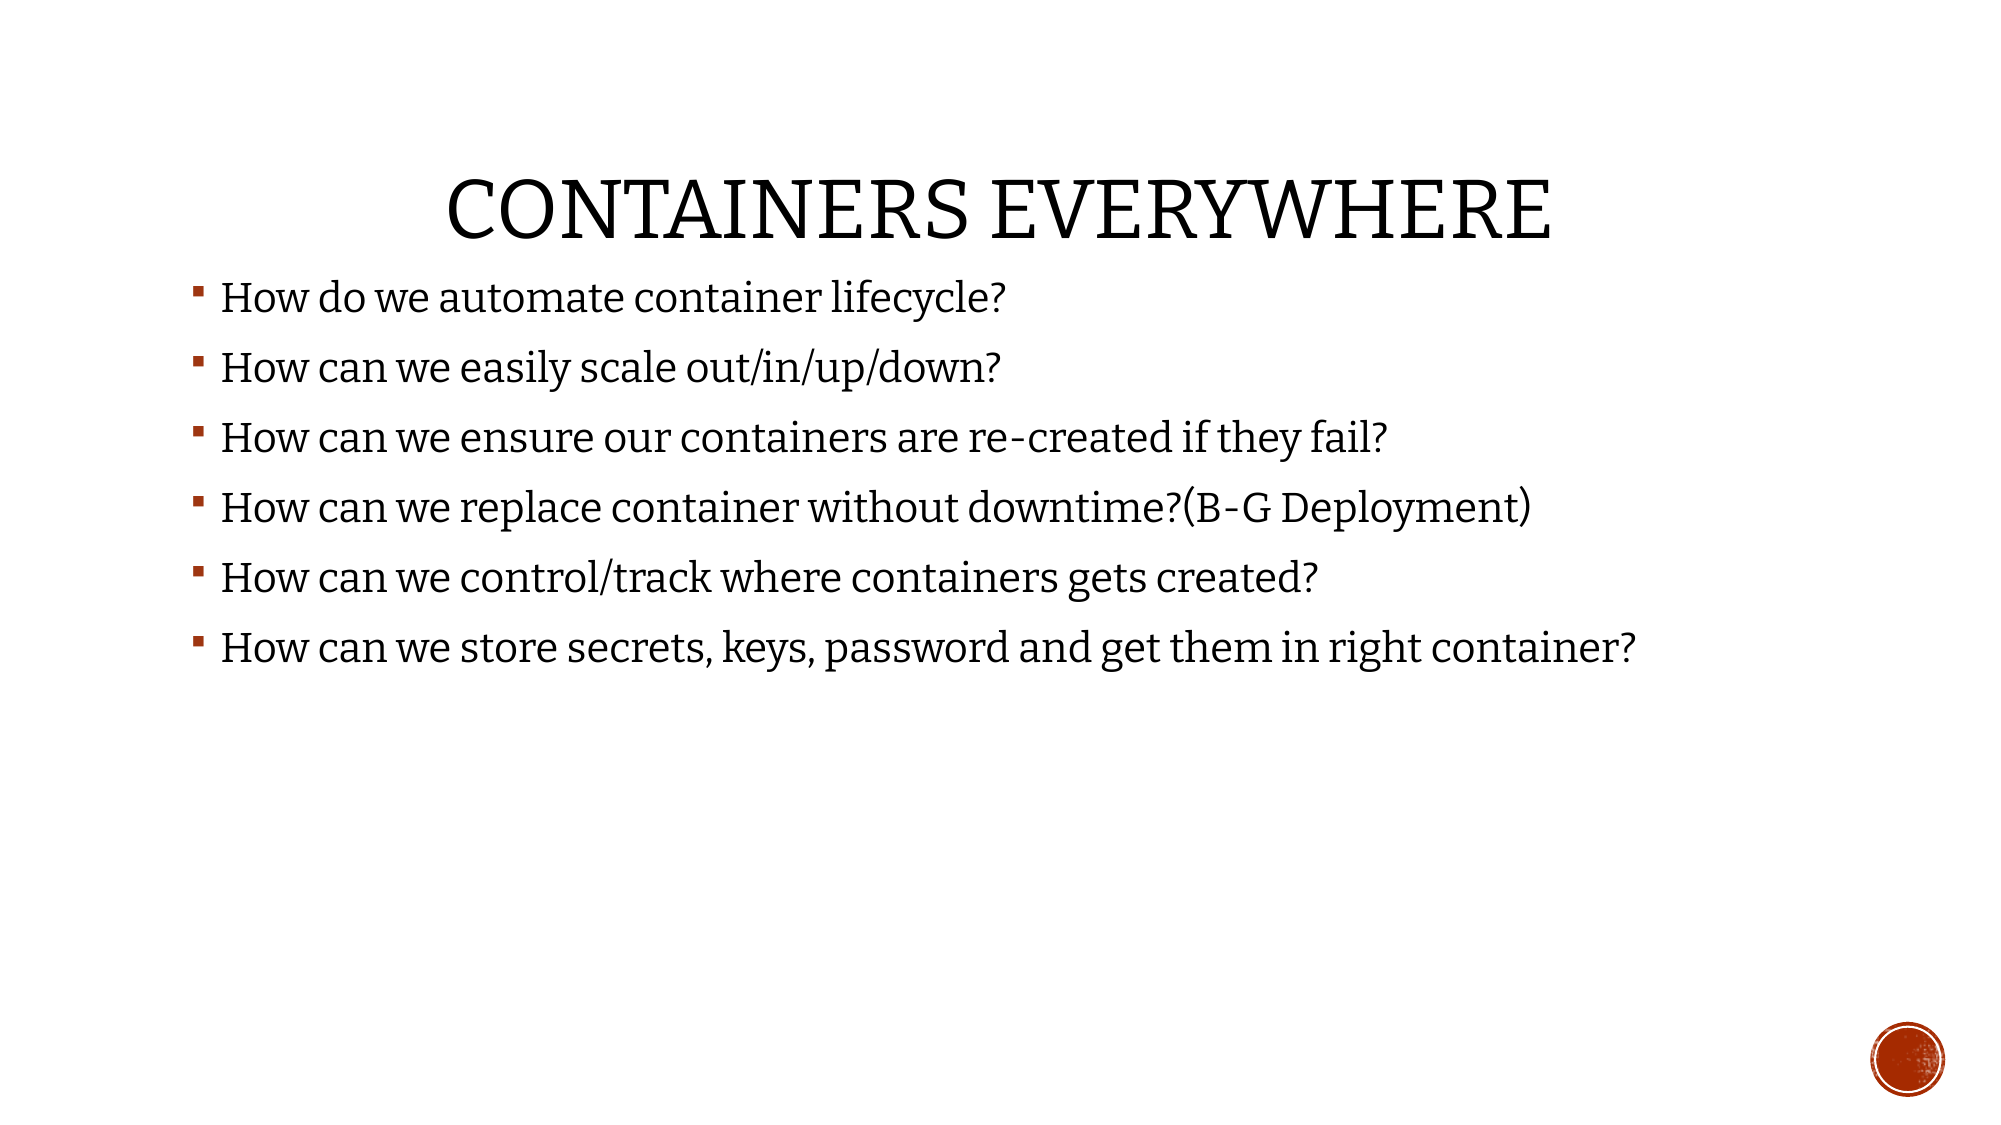

# Containers Everywhere
How do we automate container lifecycle?
How can we easily scale out/in/up/down?
How can we ensure our containers are re-created if they fail?
How can we replace container without downtime?(B-G Deployment)
How can we control/track where containers gets created?
How can we store secrets, keys, password and get them in right container?